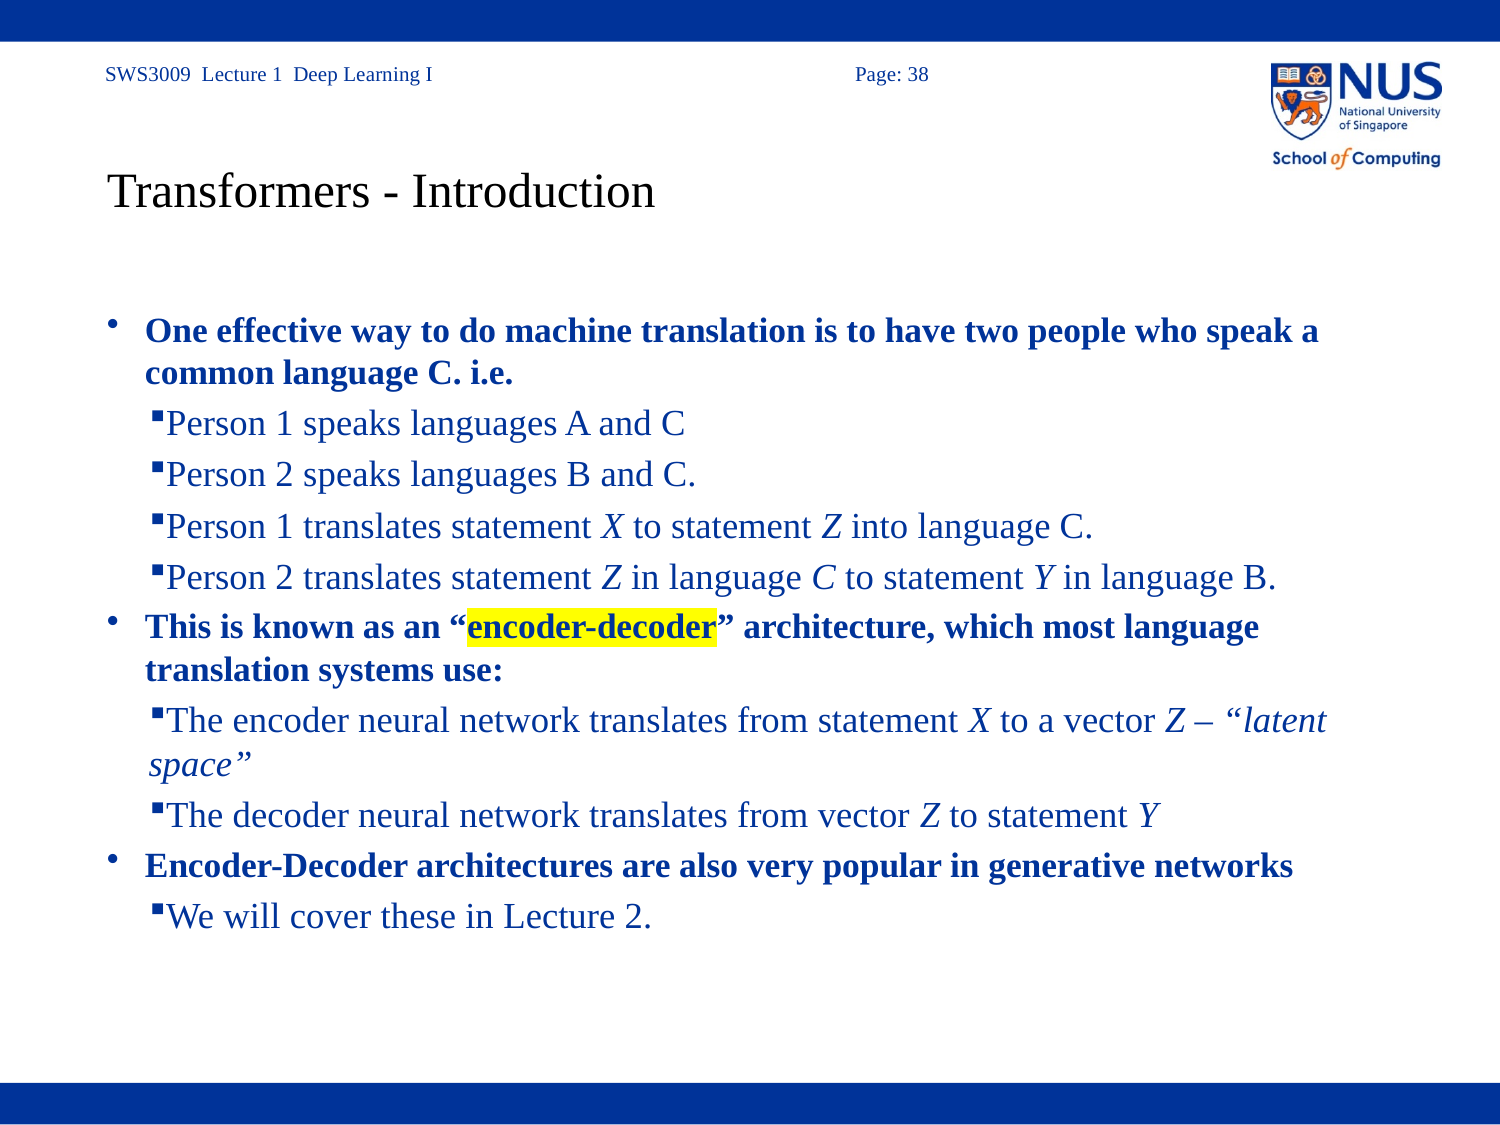

# Transformers - Introduction
One effective way to do machine translation is to have two people who speak a common language C. i.e.
Person 1 speaks languages A and C
Person 2 speaks languages B and C.
Person 1 translates statement X to statement Z into language C.
Person 2 translates statement Z in language C to statement Y in language B.
This is known as an “encoder-decoder” architecture, which most language translation systems use:
The encoder neural network translates from statement X to a vector Z – “latent space”
The decoder neural network translates from vector Z to statement Y
Encoder-Decoder architectures are also very popular in generative networks
We will cover these in Lecture 2.